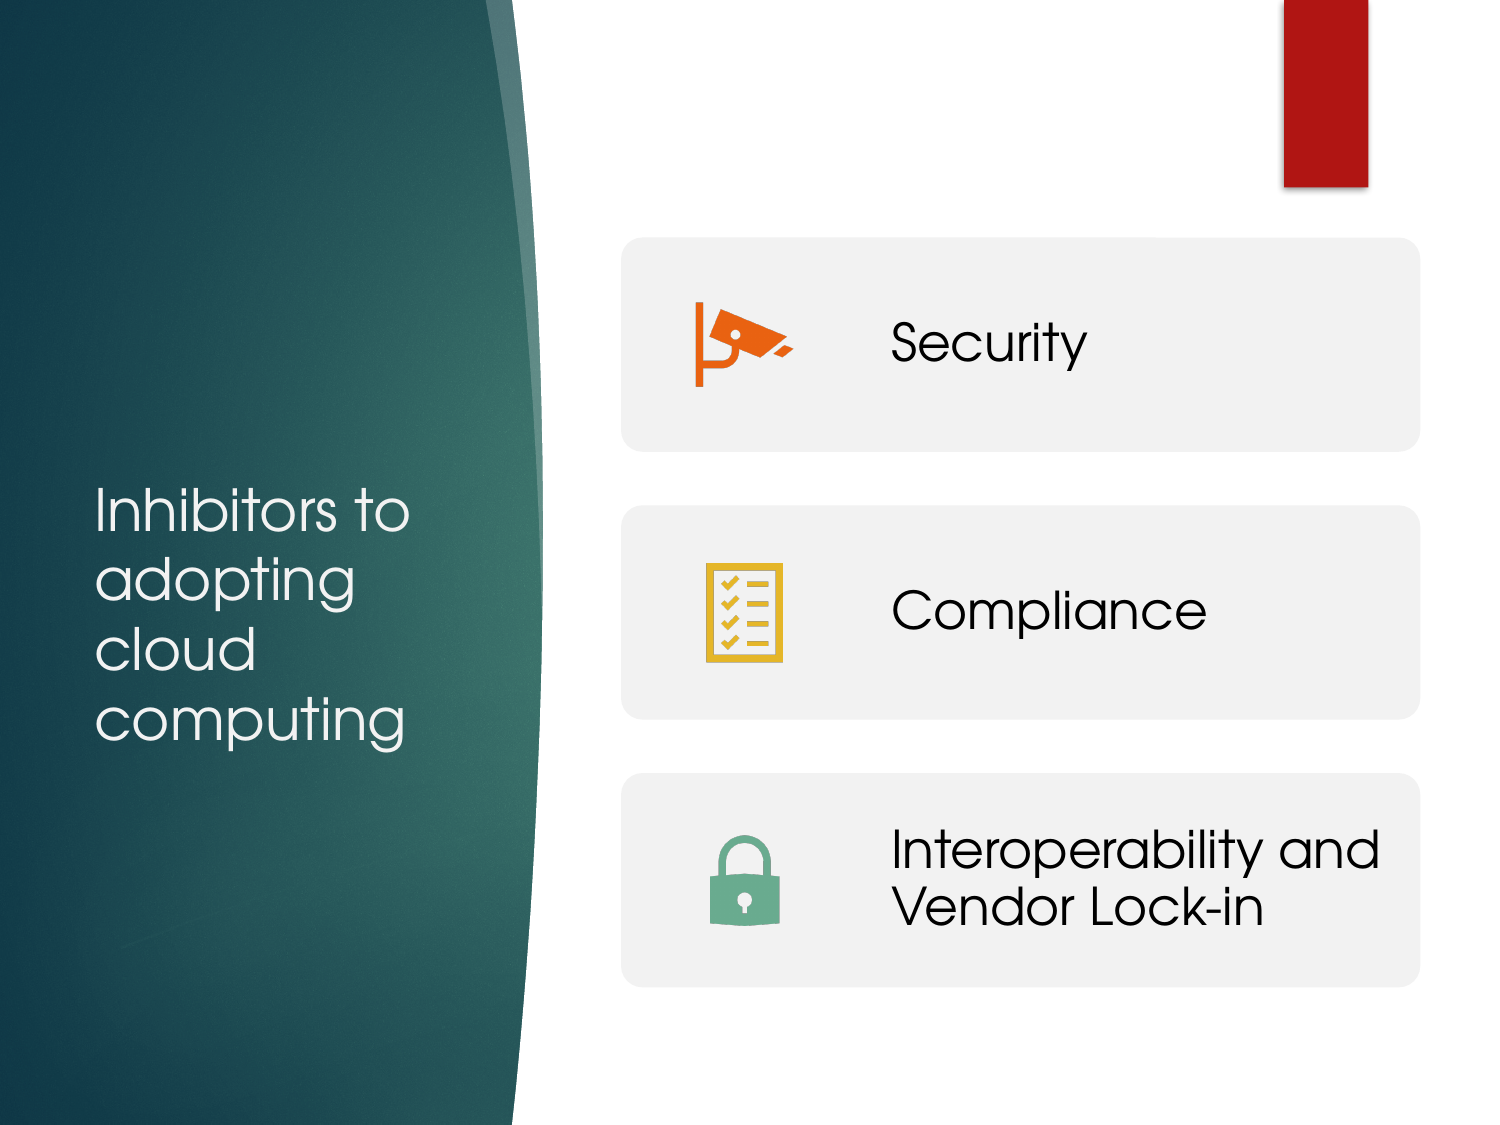

# Inhibitors to adopting cloud computing
Security
Compliance
Interoperability and Vendor Lock-in